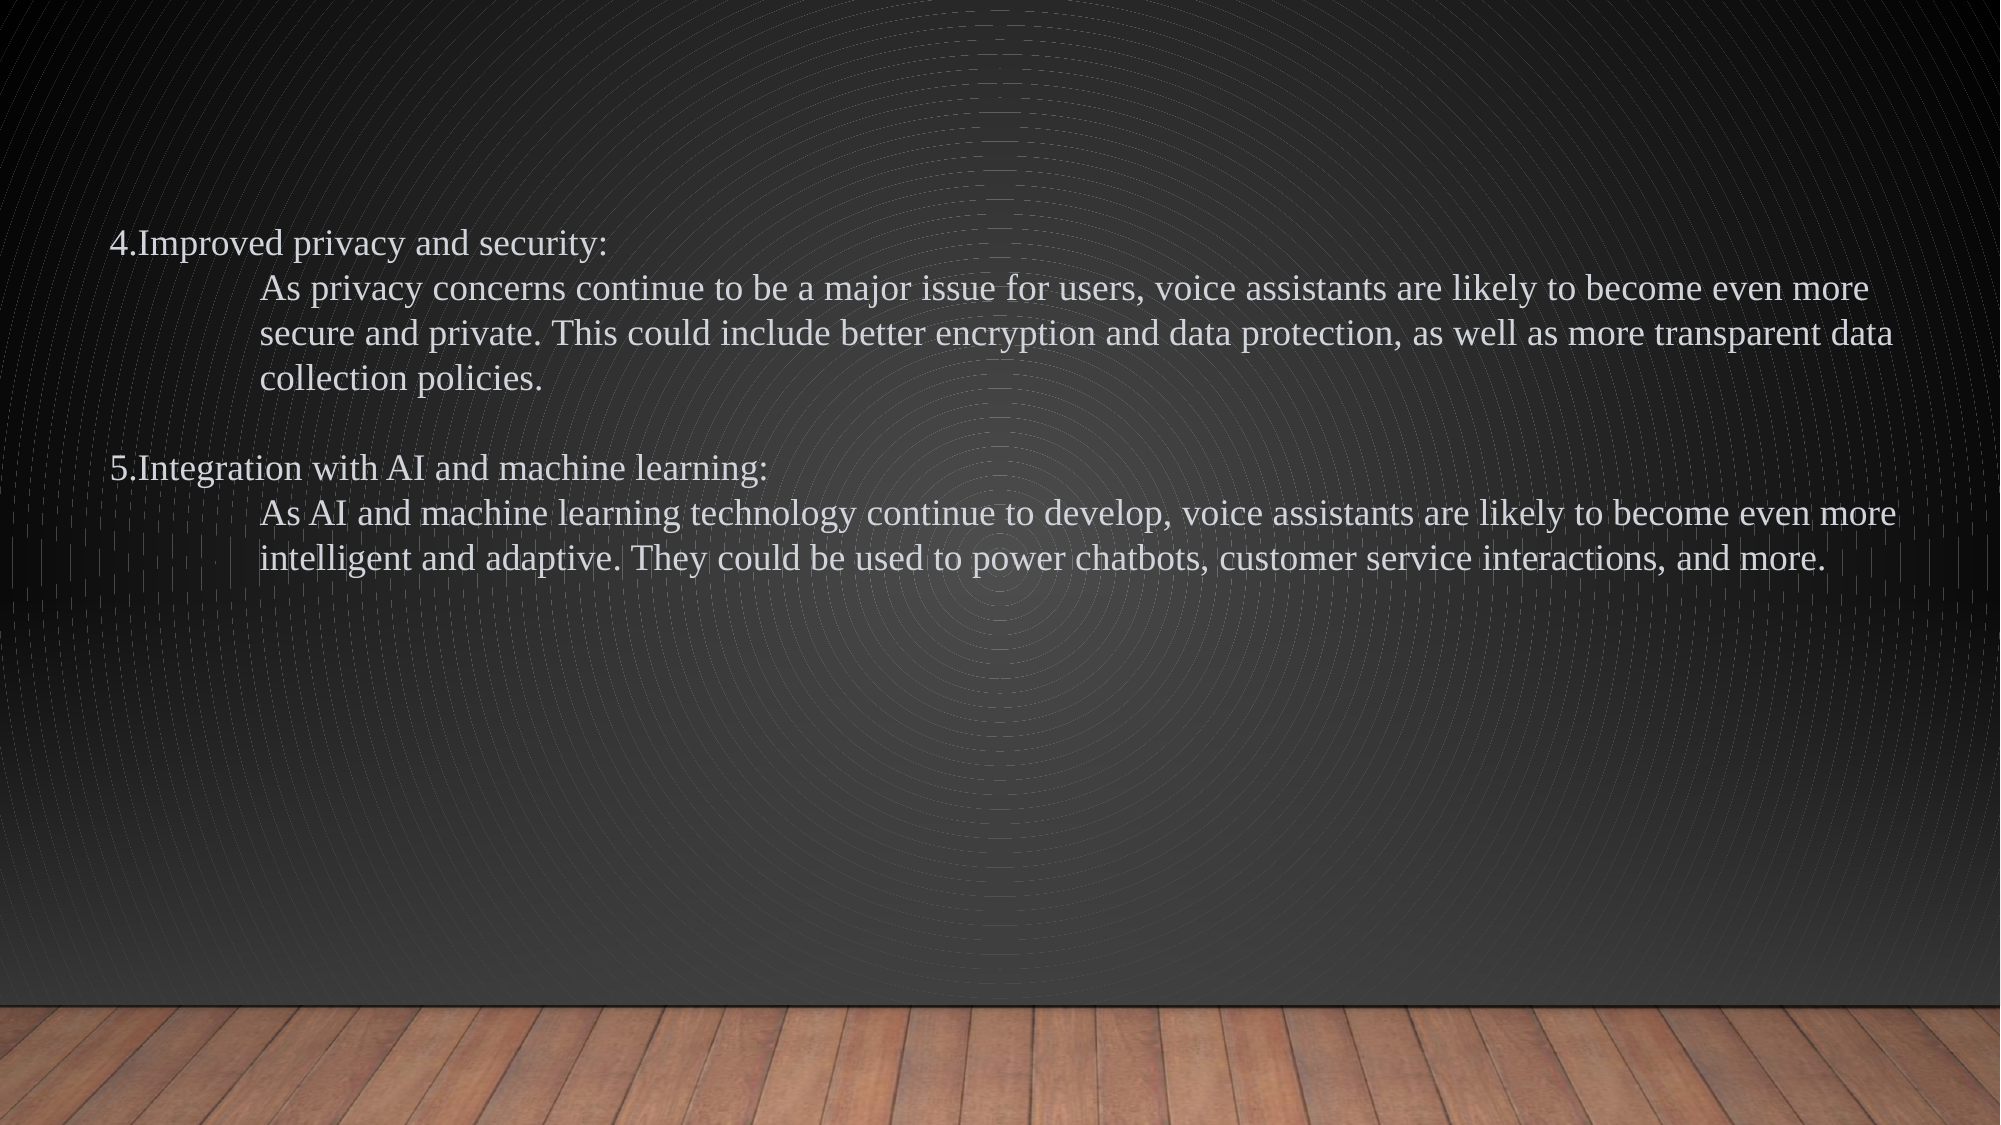

4.Improved privacy and security:
As privacy concerns continue to be a major issue for users, voice assistants are likely to become even more secure and private. This could include better encryption and data protection, as well as more transparent data collection policies.

5.Integration with AI and machine learning:
As AI and machine learning technology continue to develop, voice assistants are likely to become even more intelligent and adaptive. They could be used to power chatbots, customer service interactions, and more.